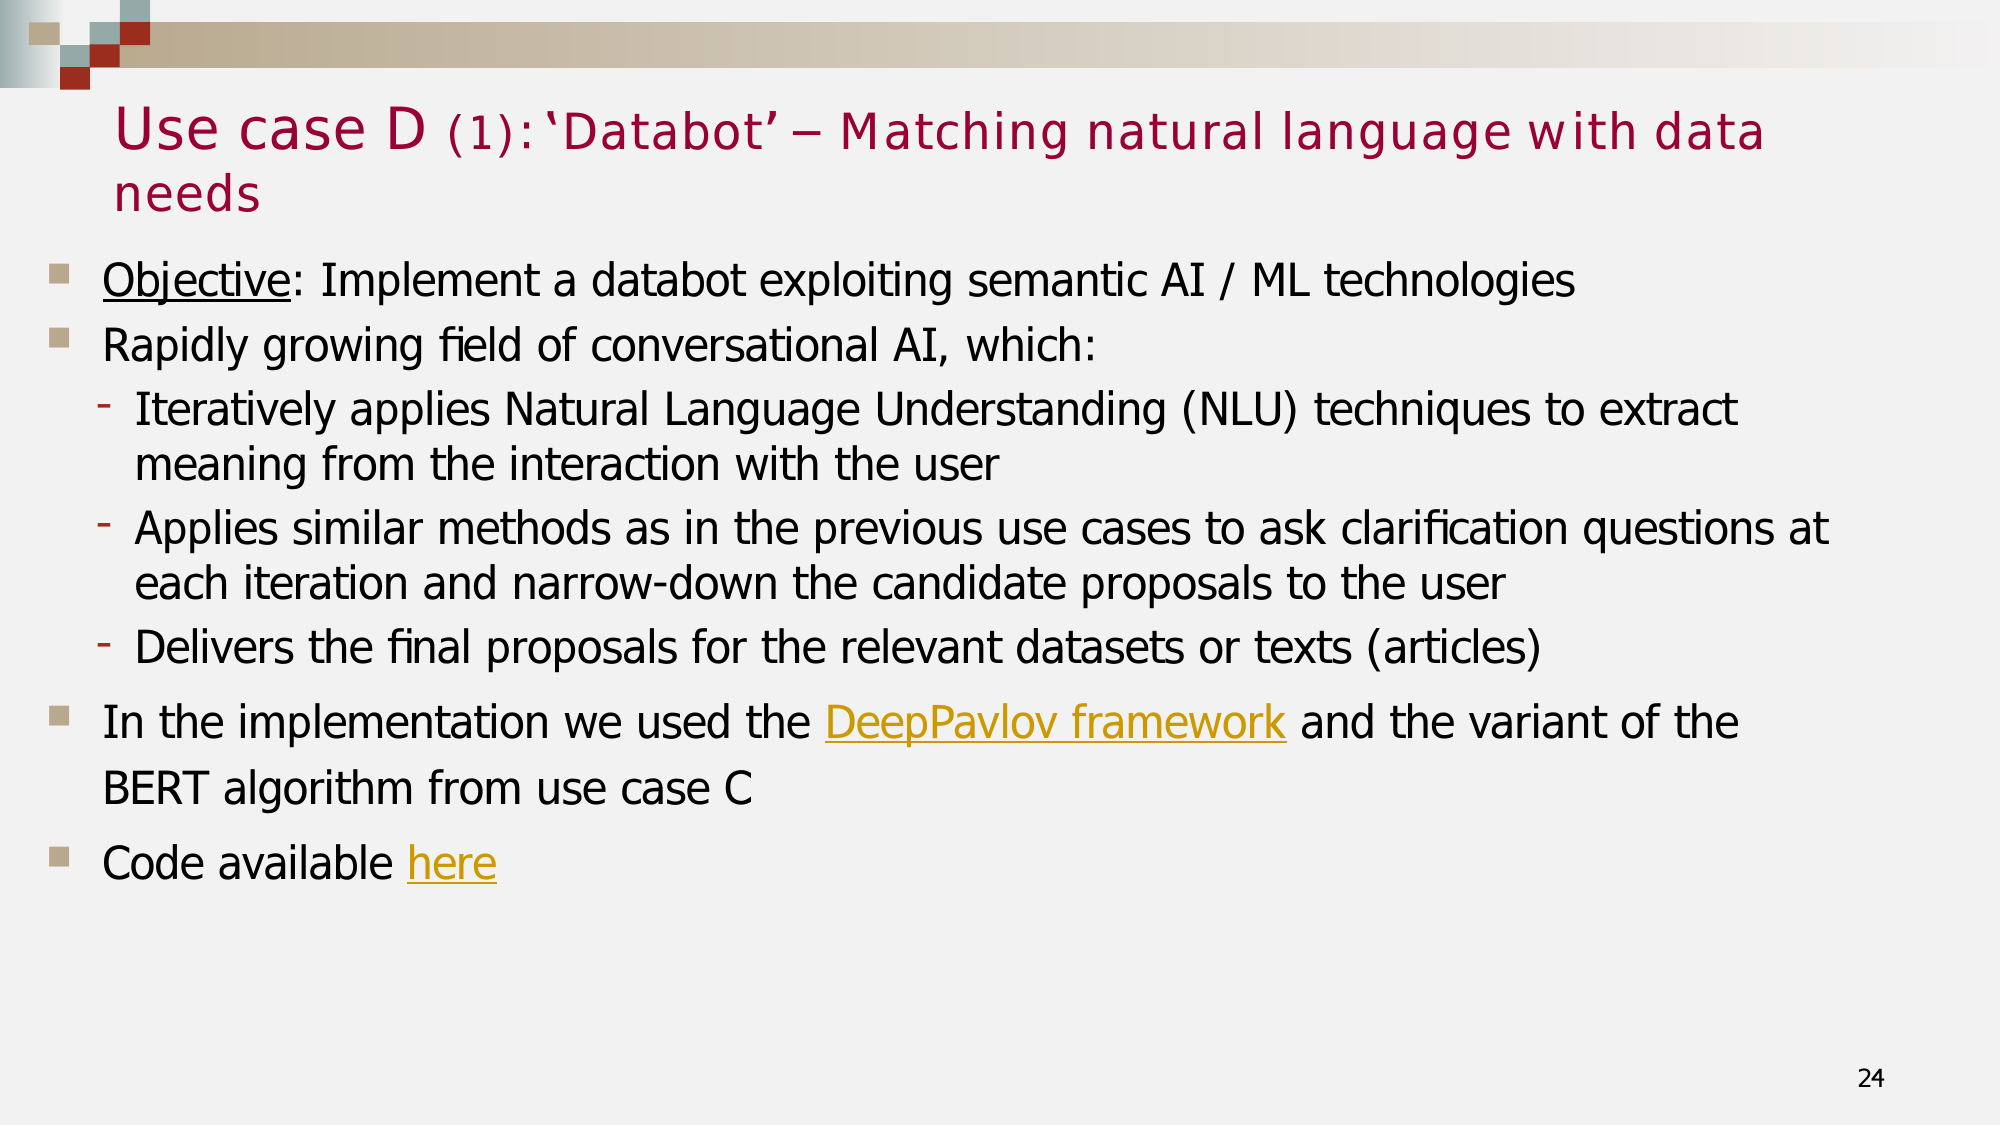

# Use case D (1): ‘Databot’ – Matching natural language with data needs
Objective: Implement a databot exploiting semantic AI / ML technologies
Rapidly growing field of conversational AI, which:
Iteratively applies Natural Language Understanding (NLU) techniques to extract meaning from the interaction with the user
Applies similar methods as in the previous use cases to ask clarification questions at each iteration and narrow-down the candidate proposals to the user
Delivers the final proposals for the relevant datasets or texts (articles)
In the implementation we used the DeepPavlov framework and the variant of the BERT algorithm from use case C
Code available here

24